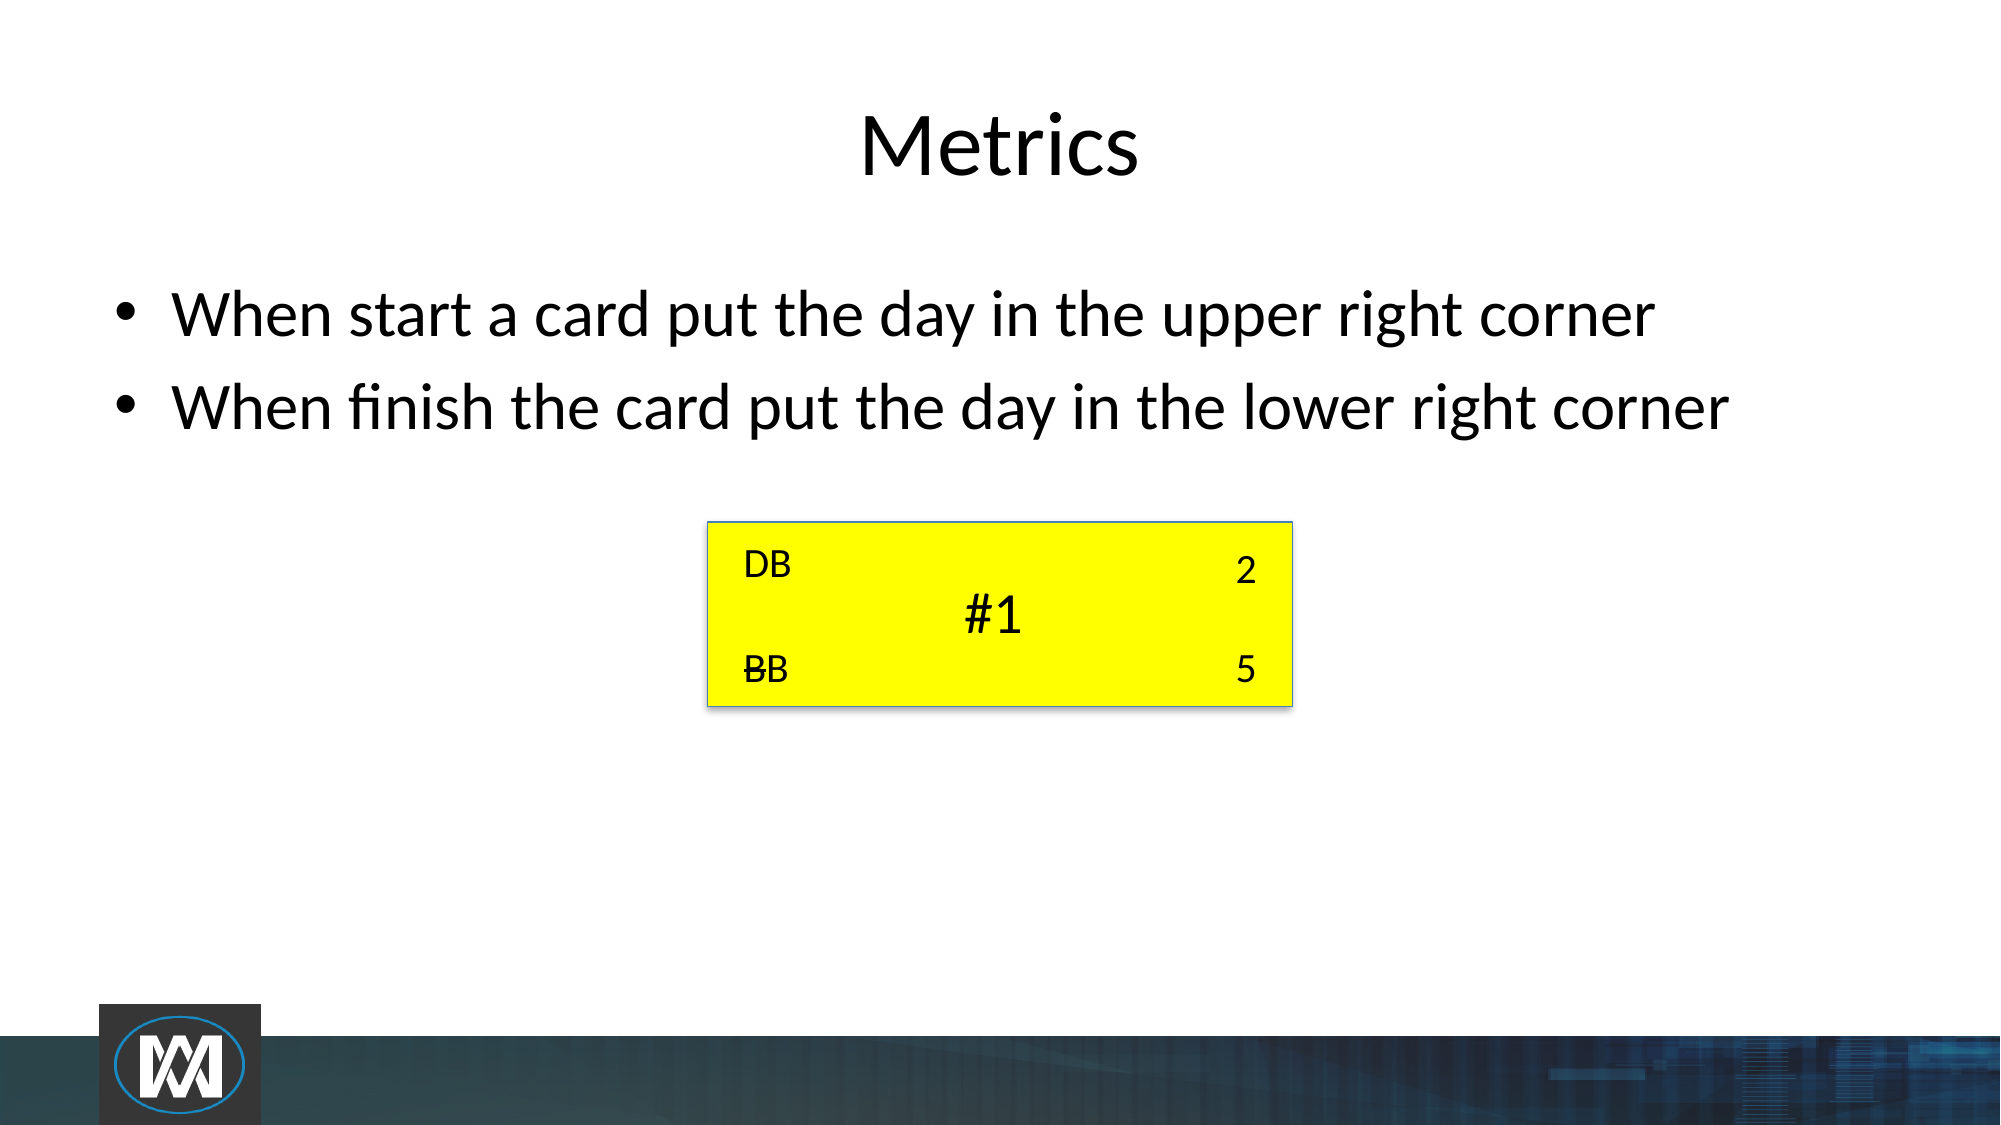

# Metrics
When start a card put the day in the upper right corner
When finish the card put the day in the lower right corner

#1
DB
BB
2
5